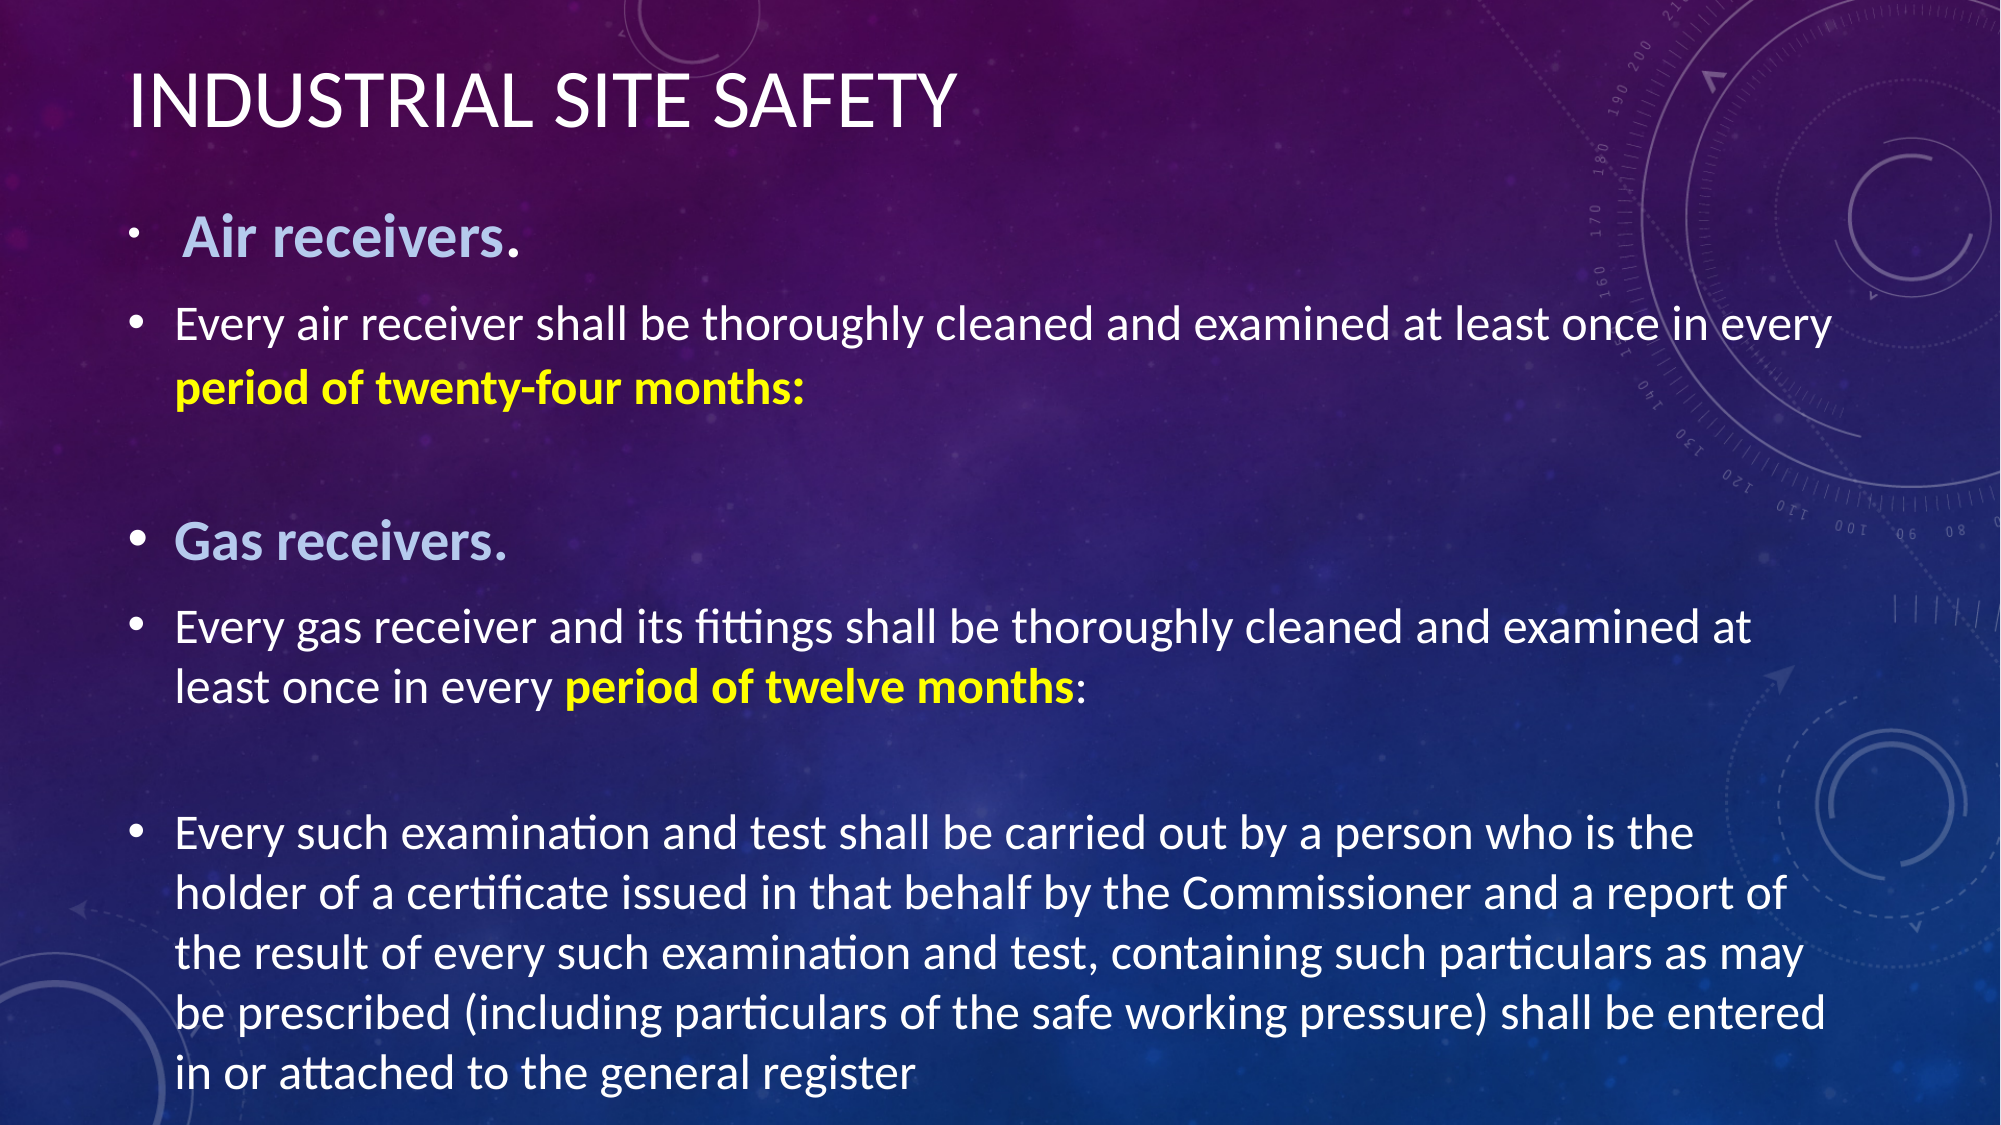

# INDUSTRIAL site safety
 Air receivers.
Every air receiver shall be thoroughly cleaned and examined at least once in every period of twenty-four months:

Gas receivers.
Every gas receiver and its fittings shall be thoroughly cleaned and examined at least once in every period of twelve months:

Every such examination and test shall be carried out by a person who is the holder of a certificate issued in that behalf by the Commissioner and a report of the result of every such examination and test, containing such particulars as may be prescribed (including particulars of the safe working pressure) shall be entered in or attached to the general register